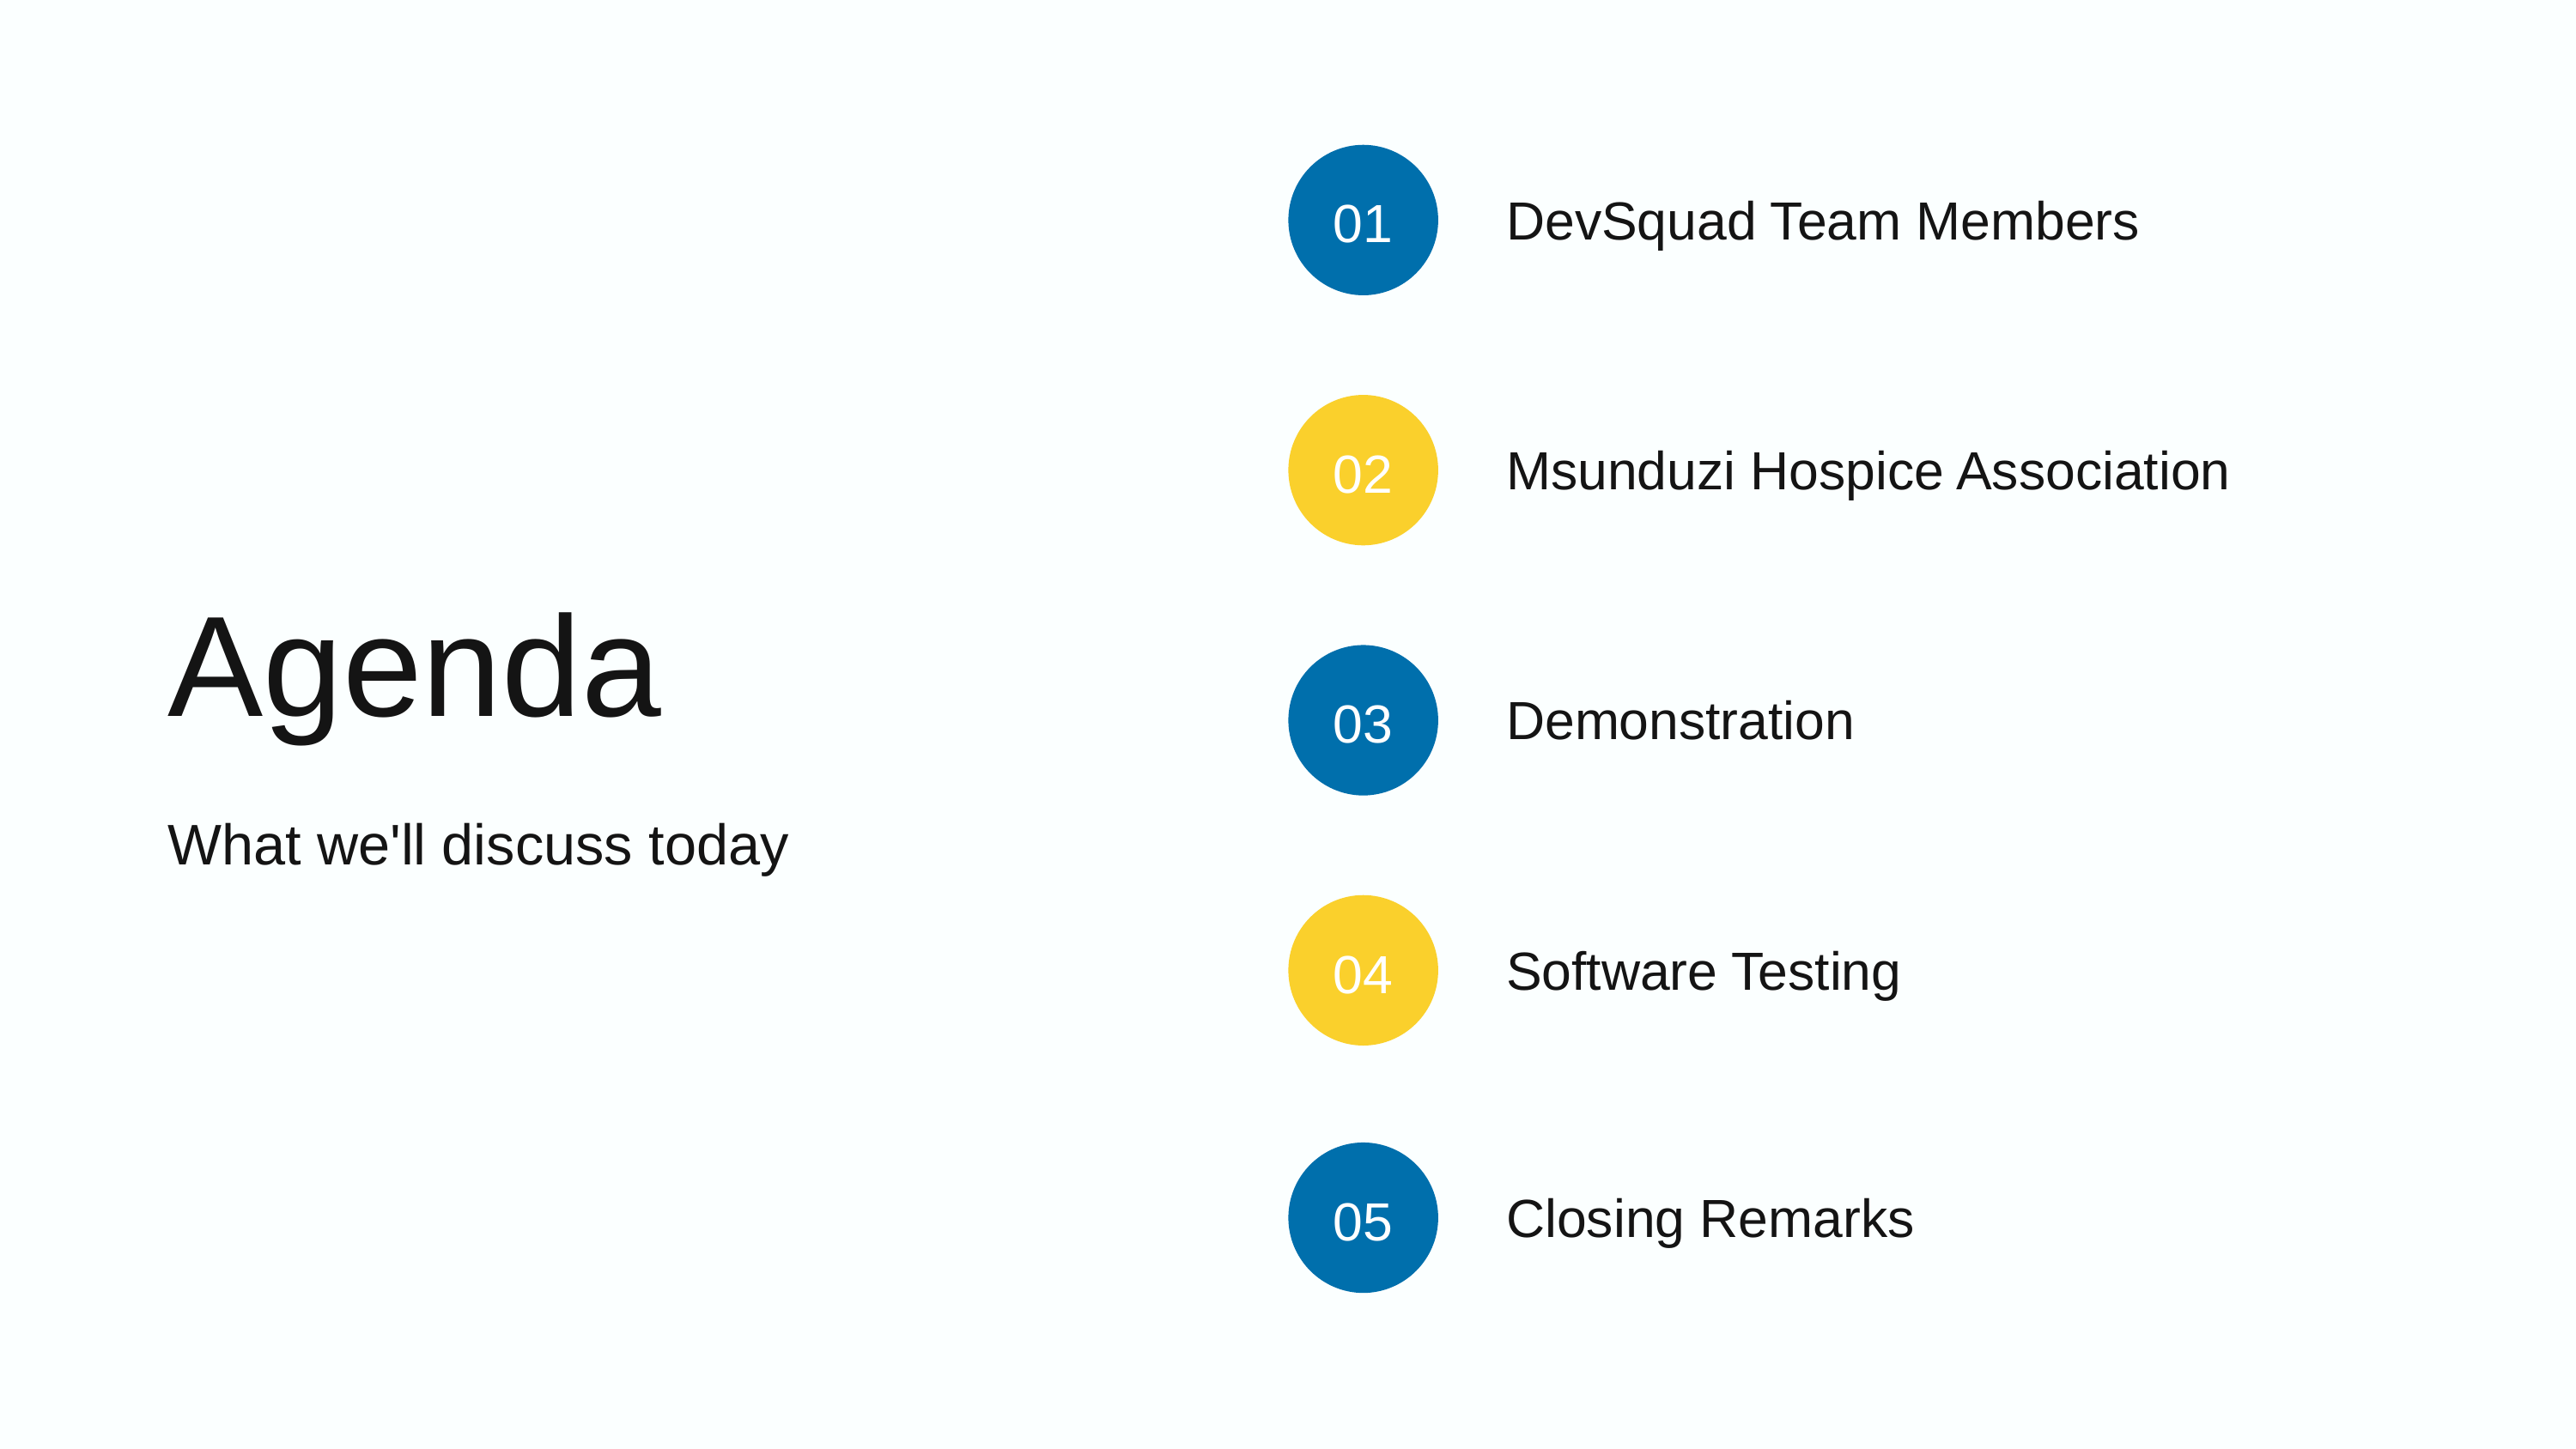

01
DevSquad Team Members

02
Msunduzi Hospice Association
Agenda
What we'll discuss today

03
Demonstration

04
Software Testing

05
Closing Remarks